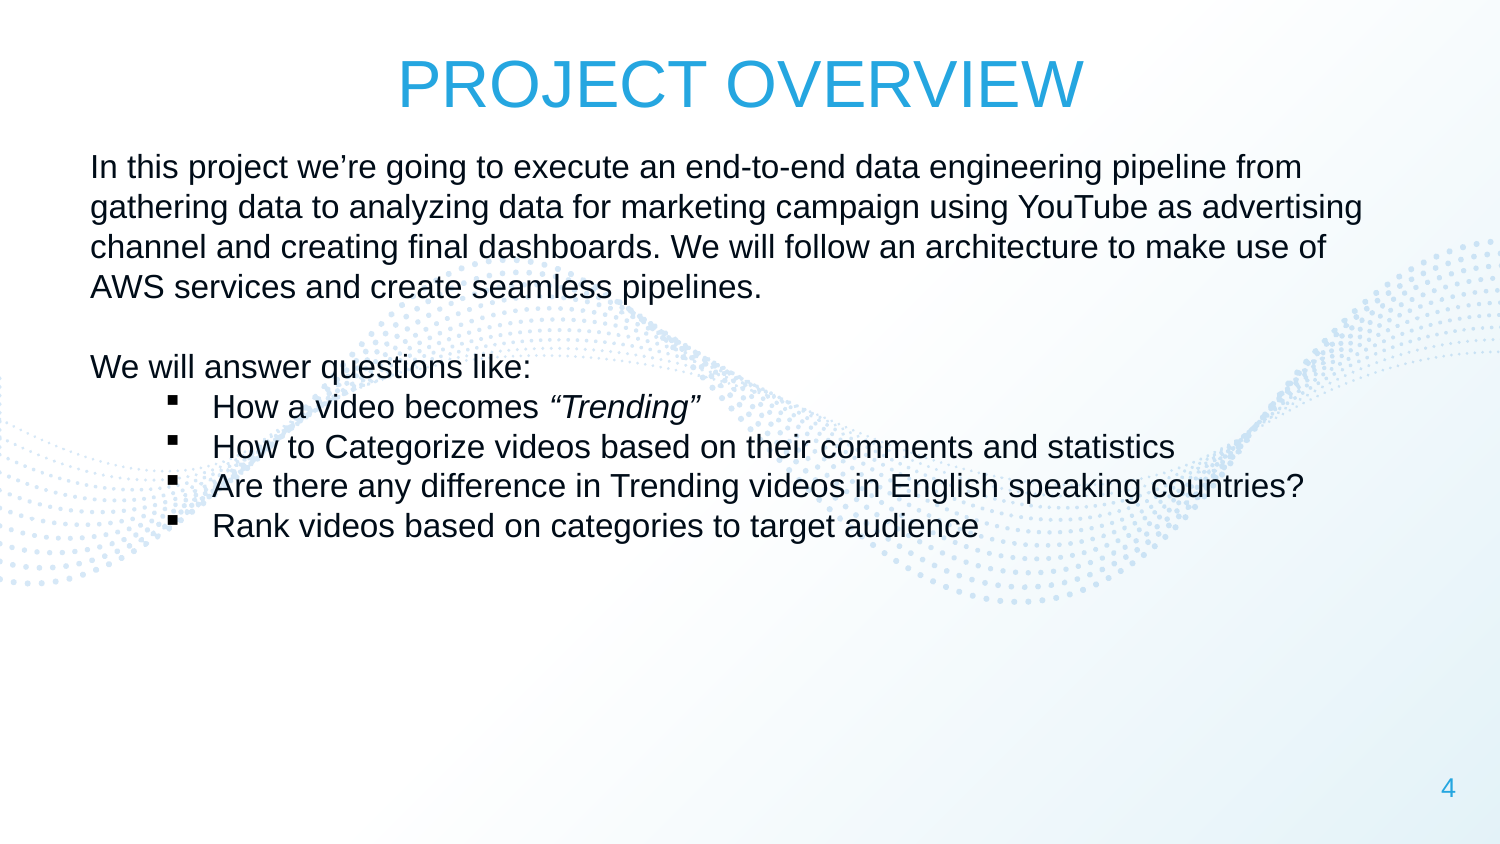

PROJECT OVERVIEW
In this project we’re going to execute an end-to-end data engineering pipeline from gathering data to analyzing data for marketing campaign using YouTube as advertising channel and creating final dashboards. We will follow an architecture to make use of AWS services and create seamless pipelines.

We will answer questions like:
How a video becomes “Trending”
How to Categorize videos based on their comments and statistics
Are there any difference in Trending videos in English speaking countries?
Rank videos based on categories to target audience
4